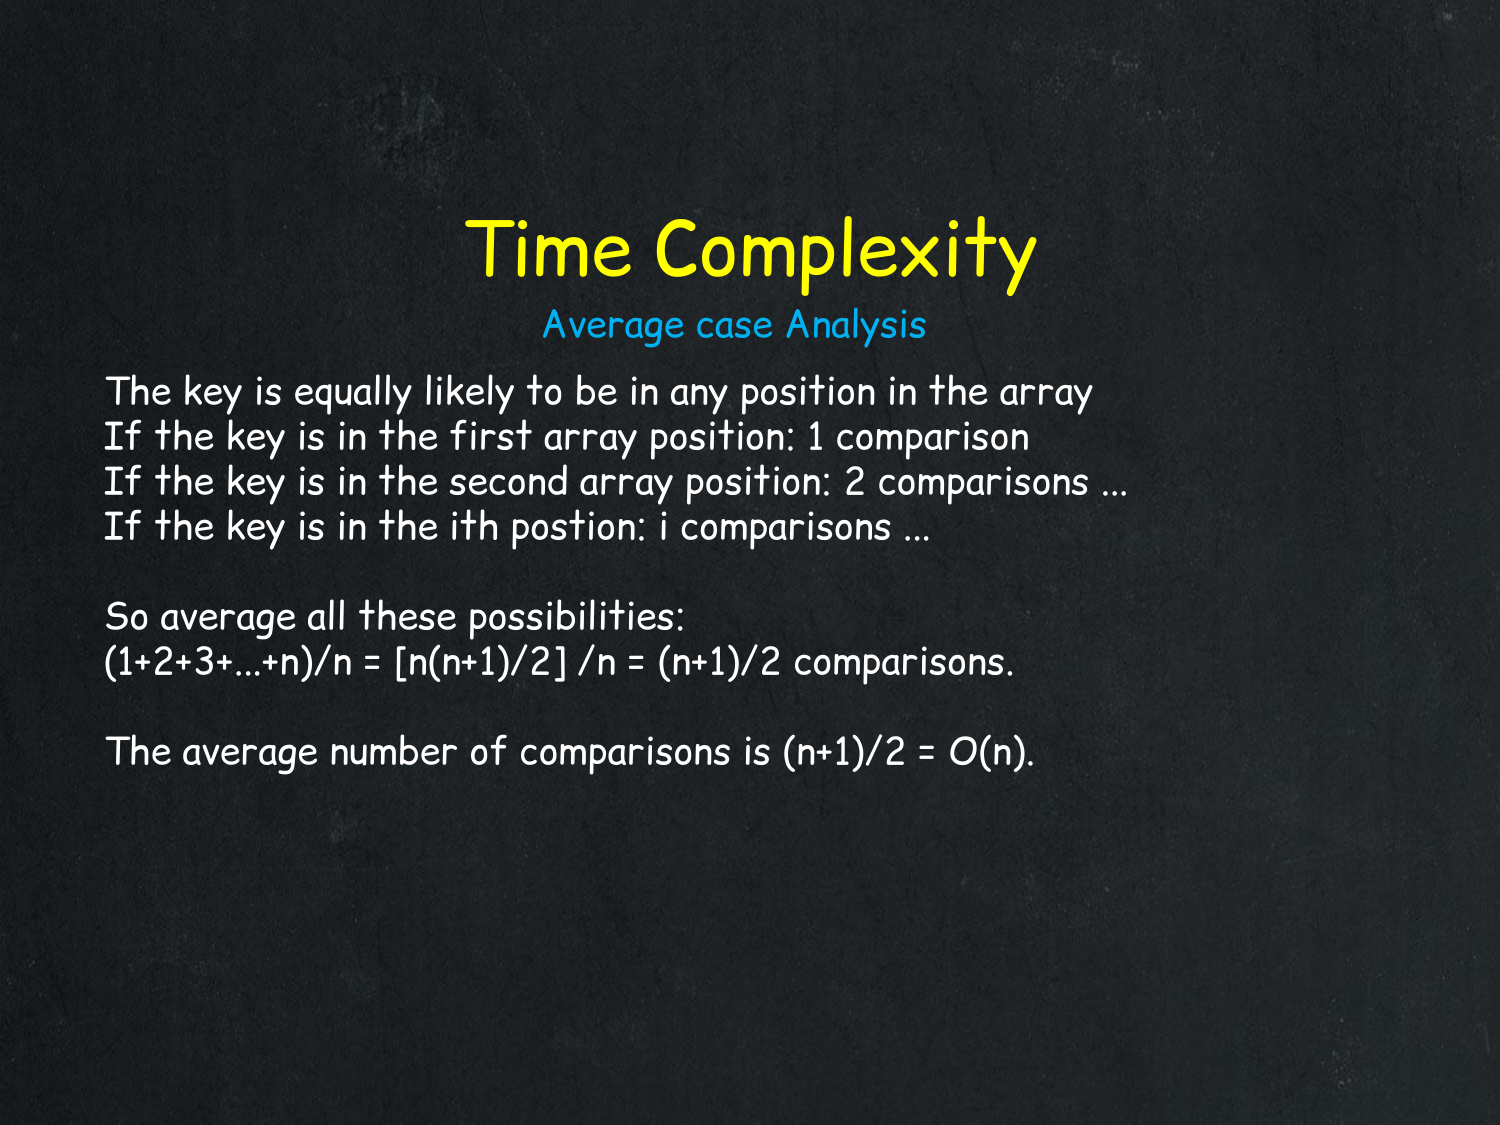

Time Complexity
Average case Analysis
The key is equally likely to be in any position in the array
If the key is in the first array position: 1 comparison
If the key is in the second array position: 2 comparisons ...
If the key is in the ith postion: i comparisons ...

So average all these possibilities:
(1+2+3+...+n)/n = [n(n+1)/2] /n = (n+1)/2 comparisons.

The average number of comparisons is (n+1)/2 = O(n).